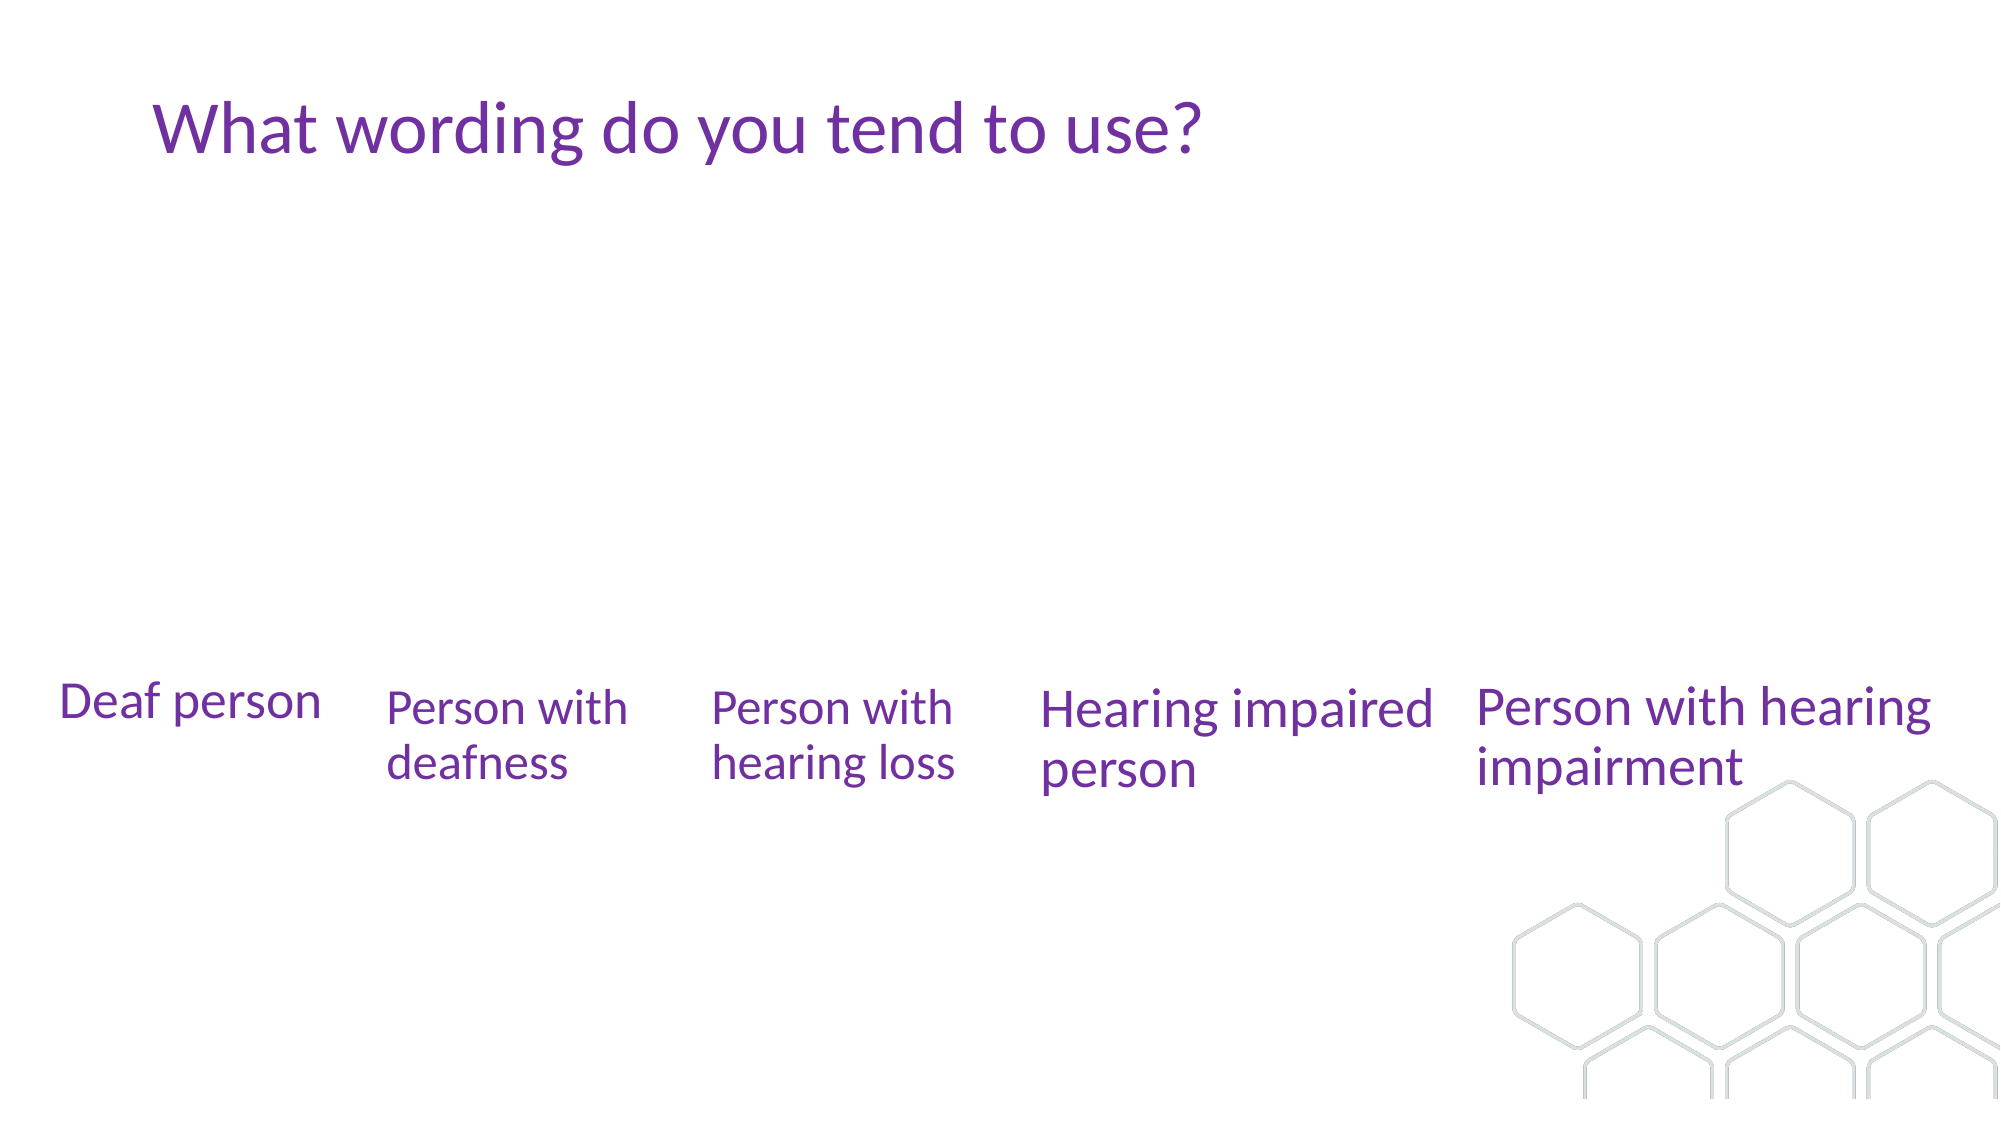

# What wording do you tend to use?
Deaf person
Person with hearing impairment
Hearing impaired person
Person with deafness
Person with hearing loss